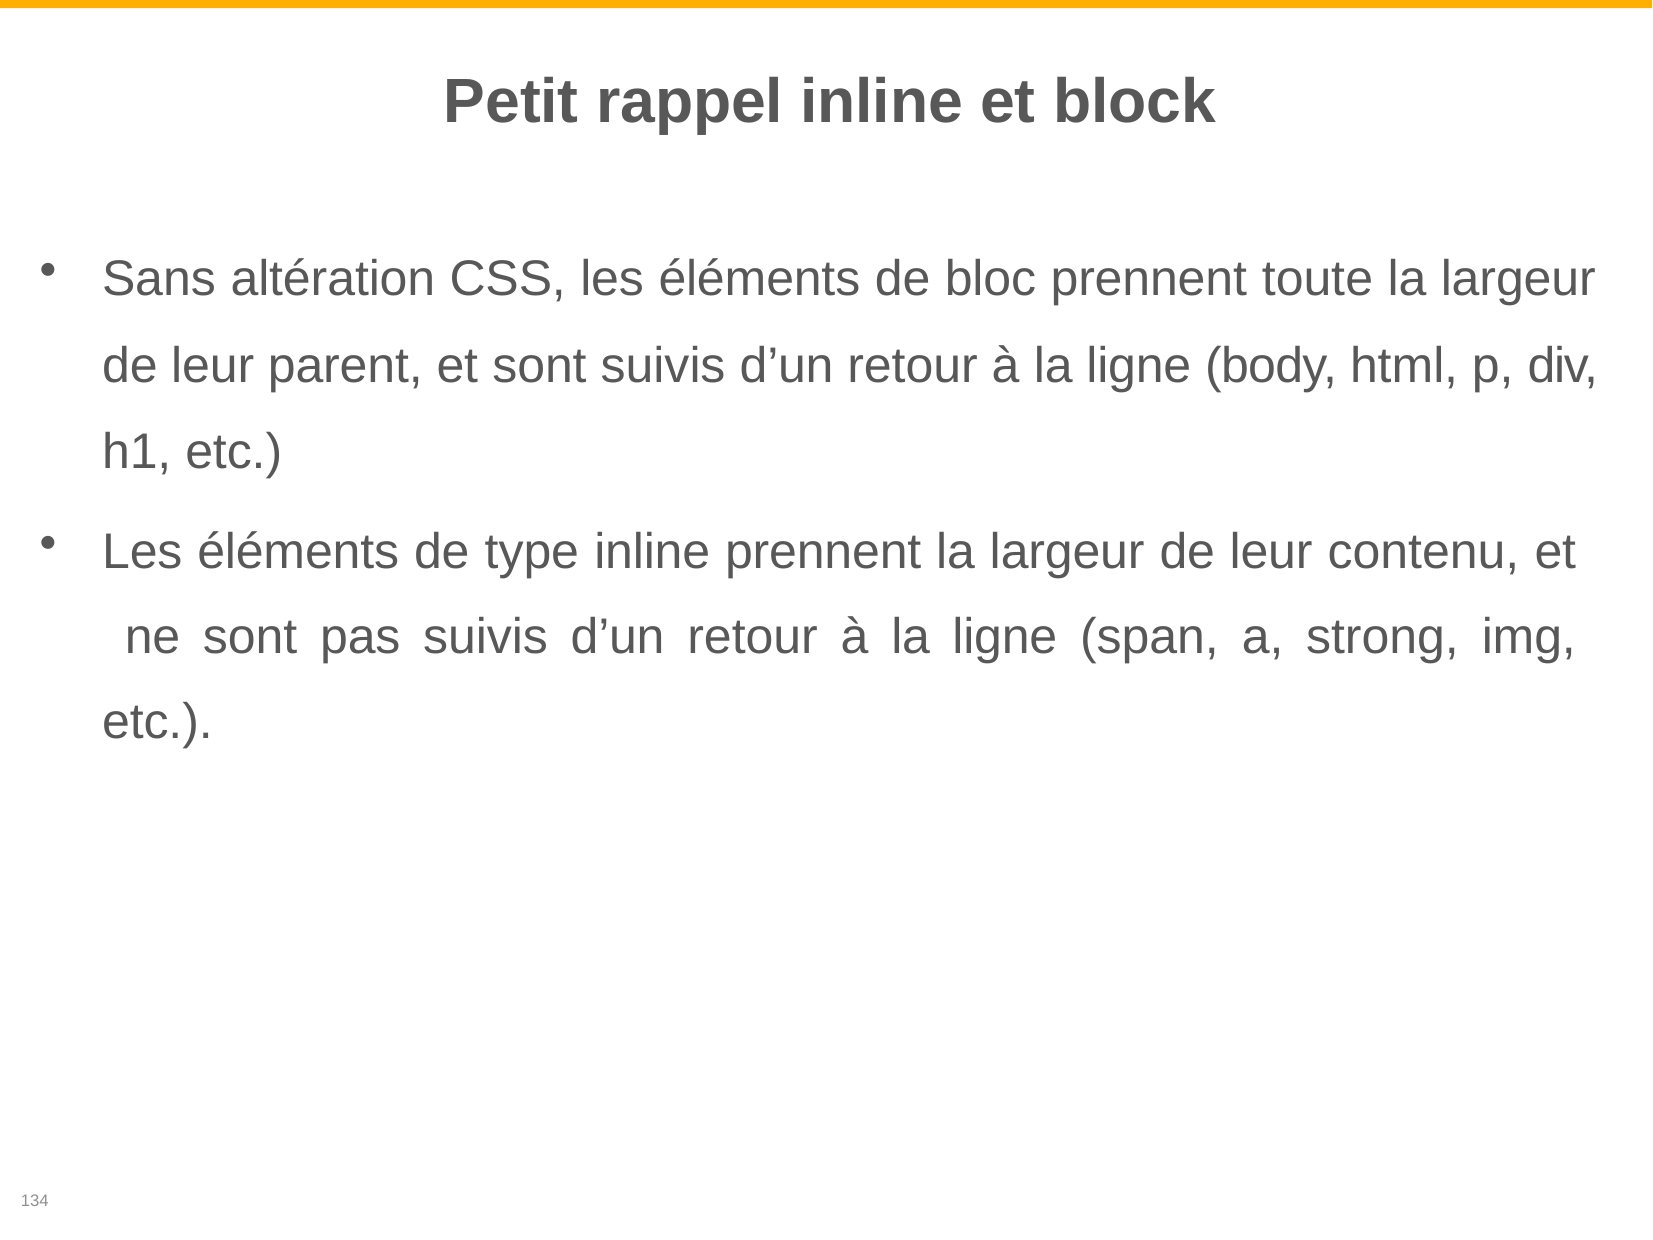

# Petit rappel inline et block
Sans altération CSS, les éléments de bloc prennent toute la largeur  de leur parent, et sont suivis d’un retour à la ligne (body, html, p, div,  h1, etc.)
Les éléments de type inline prennent la largeur de leur contenu, et  ne sont pas suivis d’un retour à la ligne (span, a, strong, img, etc.).
134